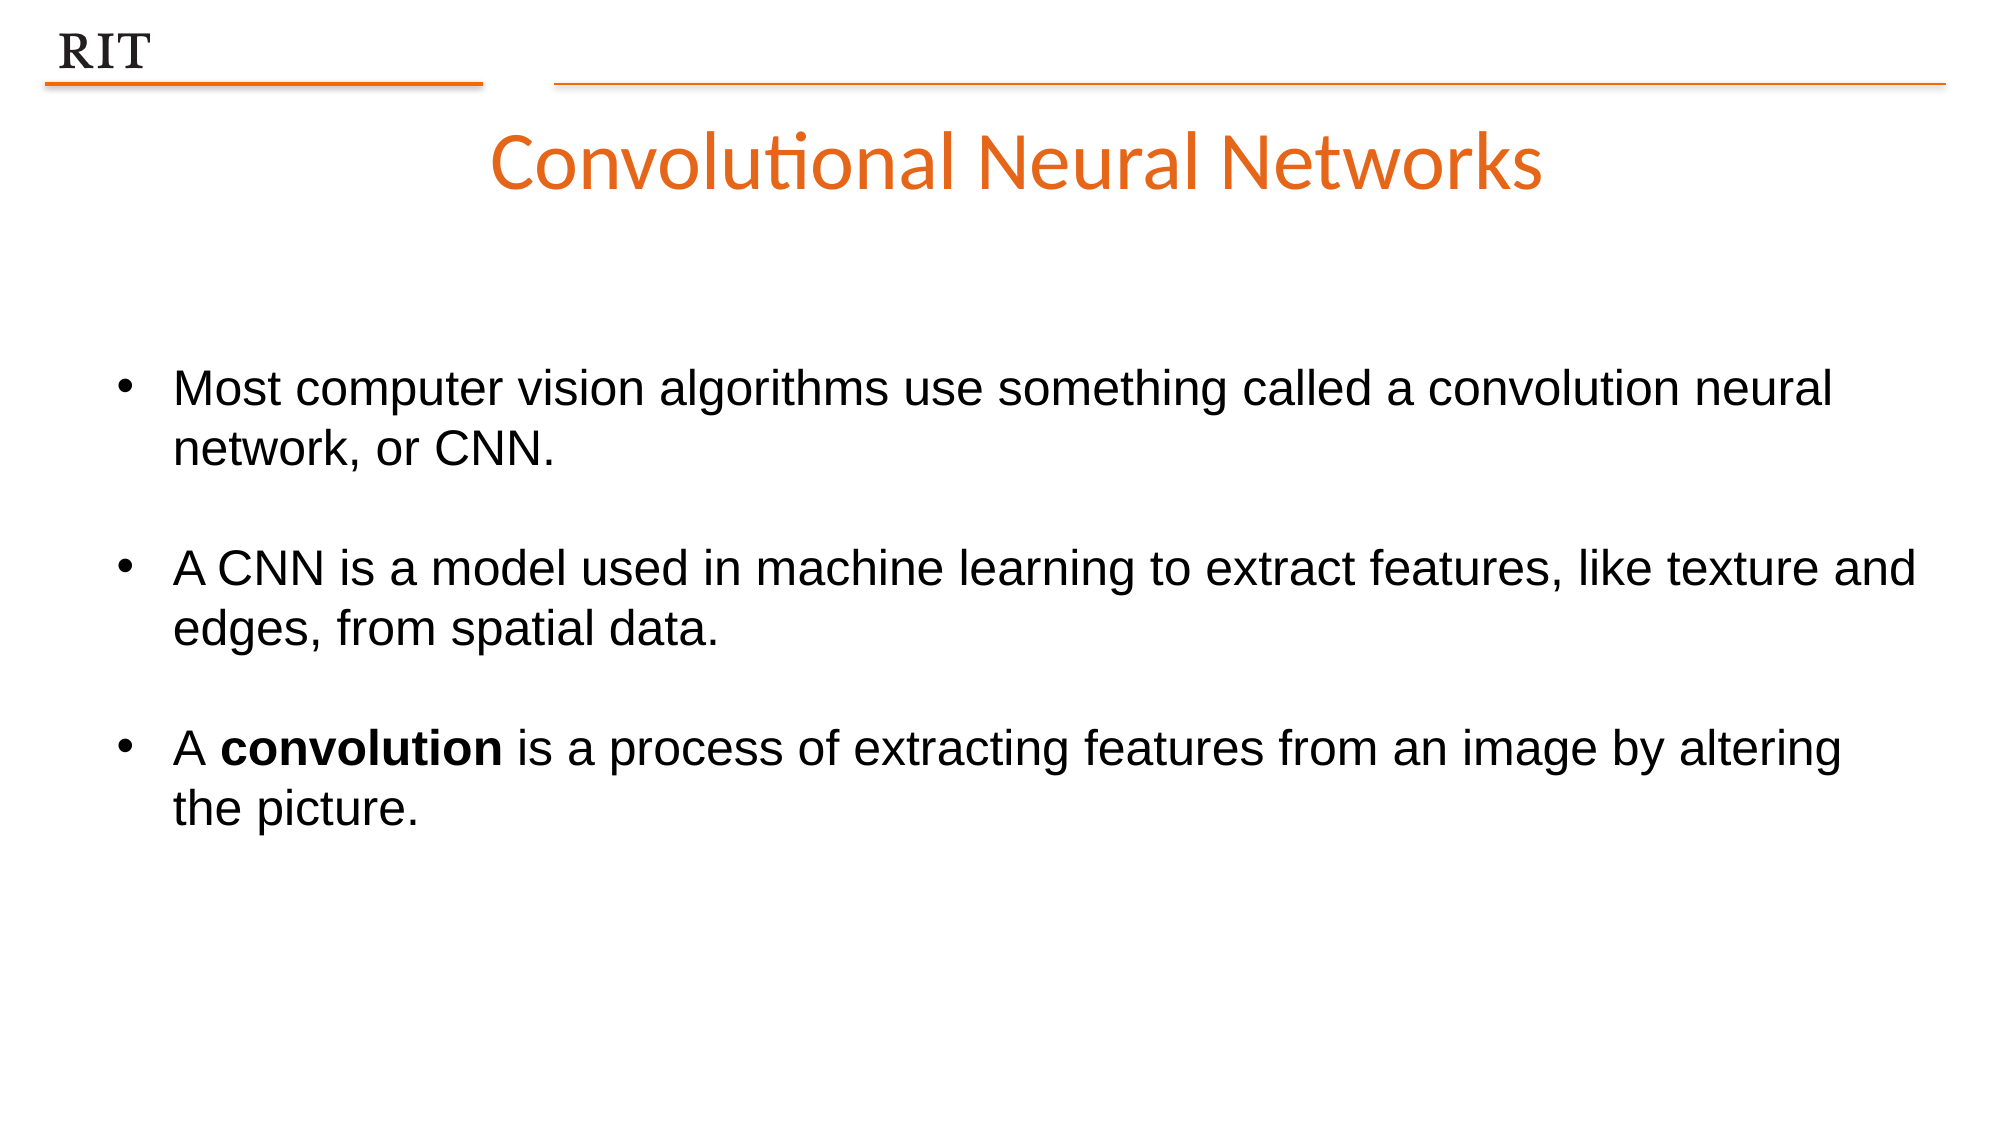

Convolutional Neural Networks
Most computer vision algorithms use something called a convolution neural network, or CNN.

A CNN is a model used in machine learning to extract features, like texture and edges, from spatial data.

A convolution is a process of extracting features from an image by altering the picture.